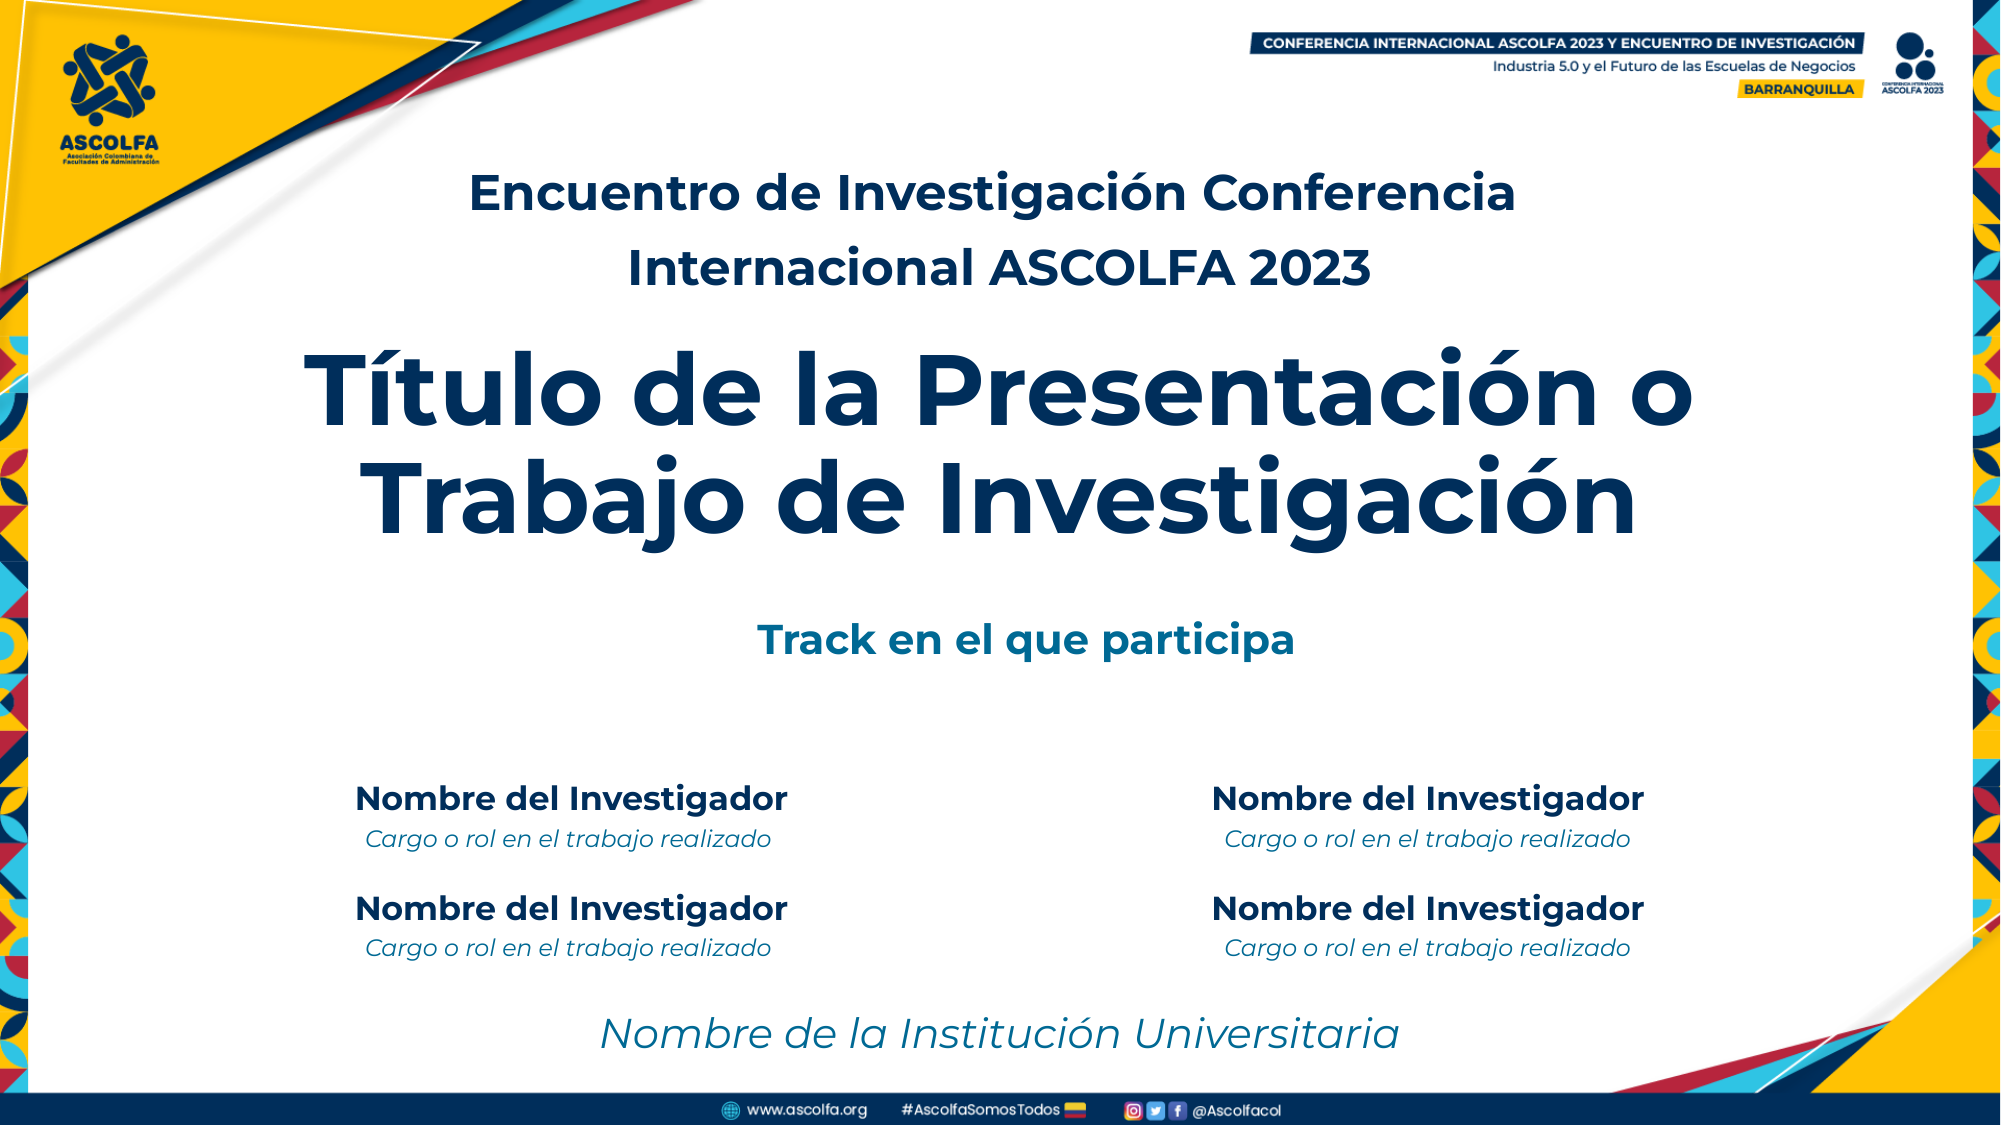

Encuentro de Investigación Conferencia
Internacional ASCOLFA 2023
# Título de la Presentación o Trabajo de Investigación
Track en el que participa
Nombre del Investigador
Nombre del Investigador
Cargo o rol en el trabajo realizado
Cargo o rol en el trabajo realizado
Nombre del Investigador
Nombre del Investigador
Cargo o rol en el trabajo realizado
Cargo o rol en el trabajo realizado
Nombre de la Institución Universitaria